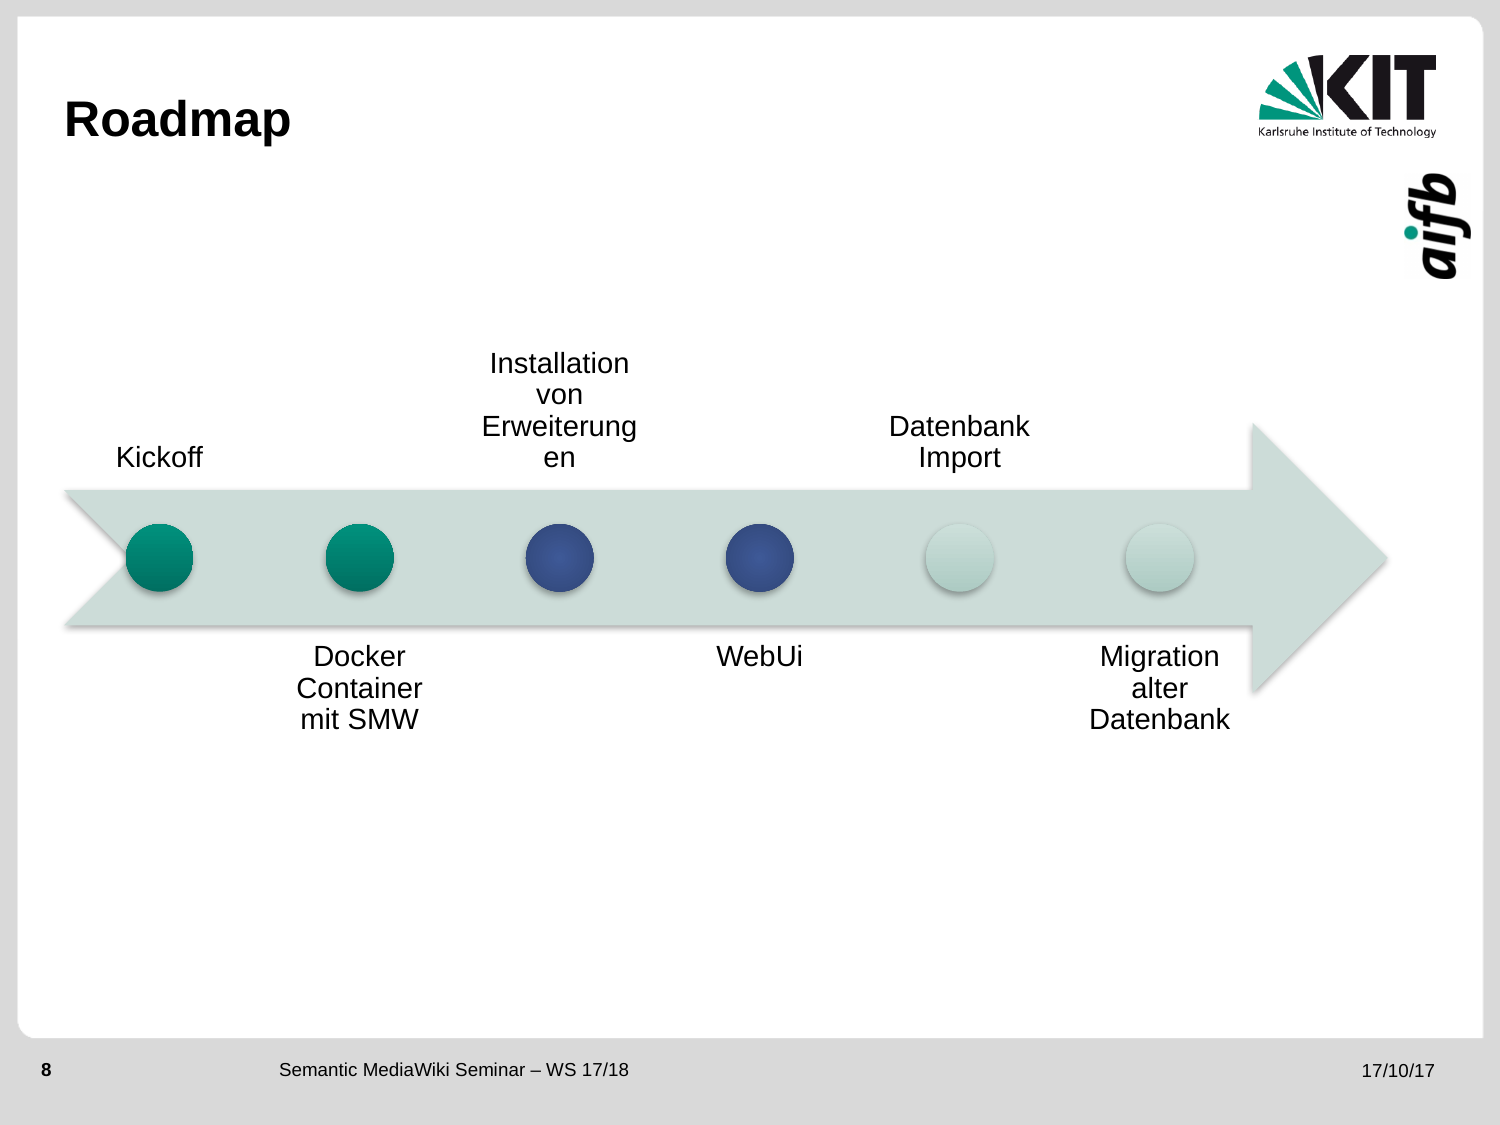

# Roadmap
Kickoff
Docker Container mit SMW
Installation von Erweiterungen
WebUi
Datenbank Import
Migration alter Datenbank
Semantic MediaWiki Seminar – WS 17/18